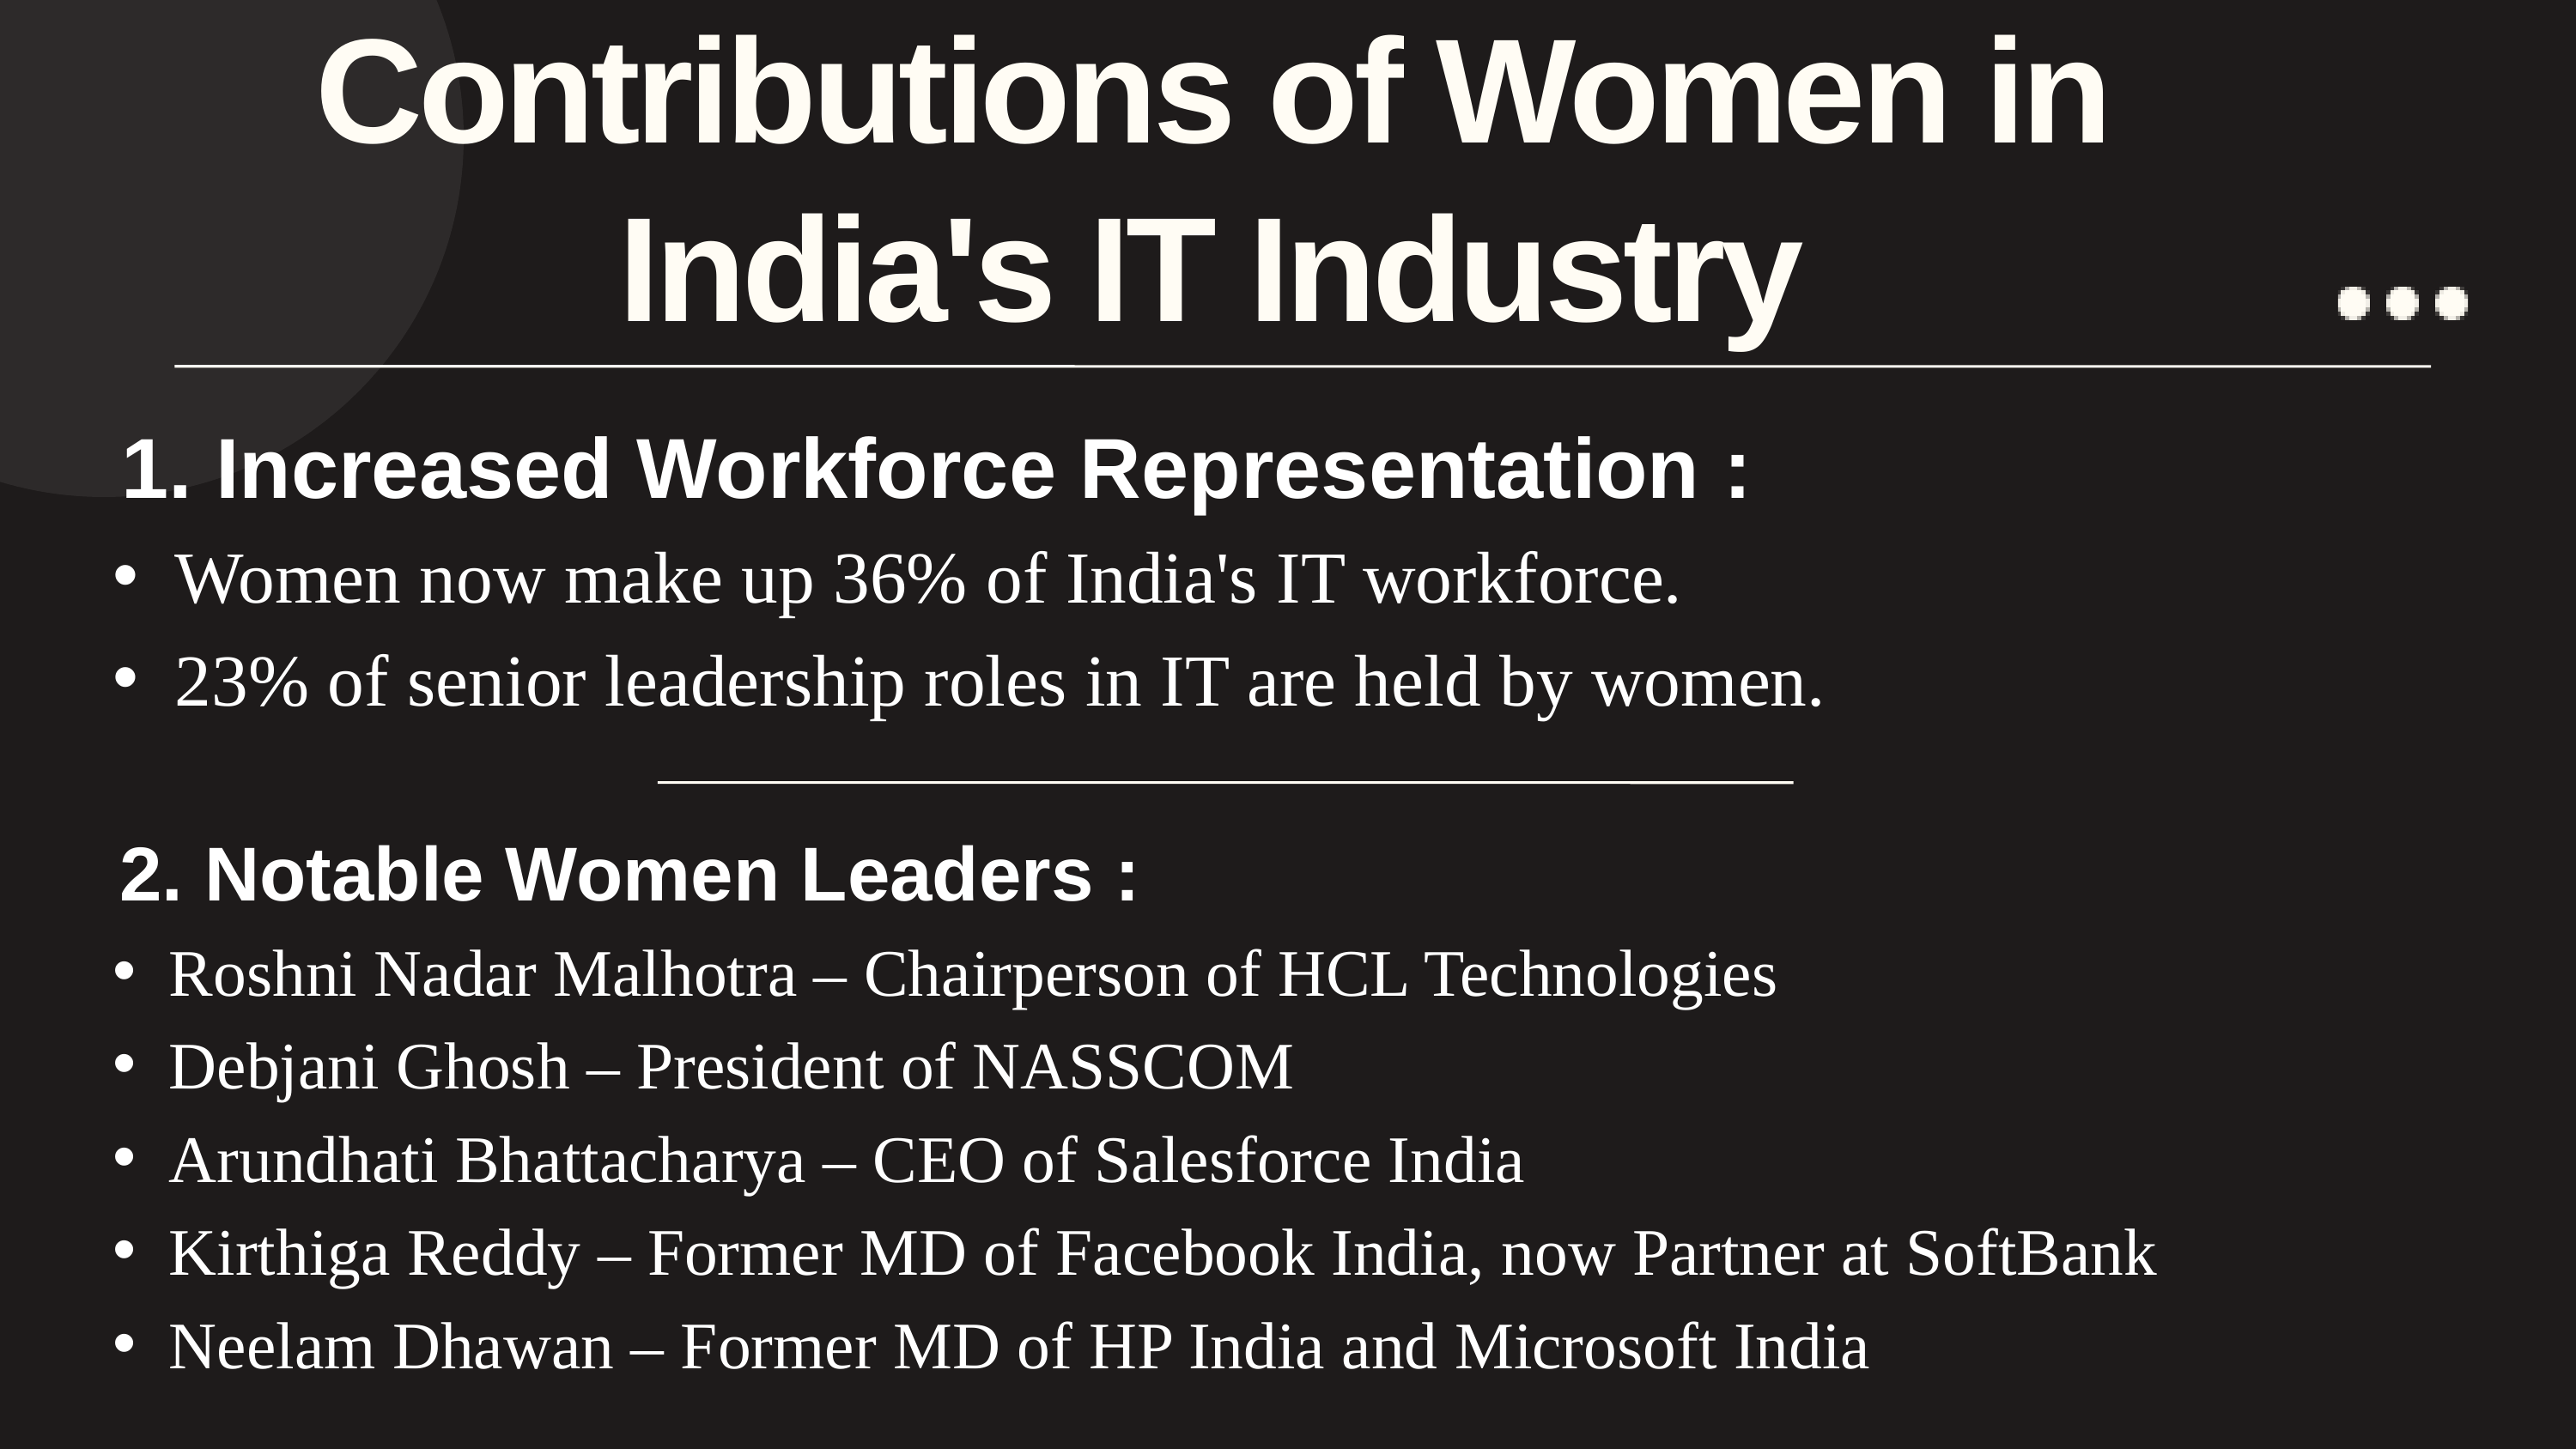

Contributions of Women in India's IT Industry

   1. Increased Workforce Representation :
Women now make up 36% of India's IT workforce.
23% of senior leadership roles in IT are held by women.

   2. Notable Women Leaders :
Roshni Nadar Malhotra – Chairperson of HCL Technologies
Debjani Ghosh – President of NASSCOM
Arundhati Bhattacharya – CEO of Salesforce India
Kirthiga Reddy – Former MD of Facebook India, now Partner at SoftBank
Neelam Dhawan – Former MD of HP India and Microsoft India

Lorem ipsum dolor sit amet, consectetur adipiscing elit. Curabitur vel orci ut dolor fringilla dignissim a nec mauris. Nam at volutpat dui, et pretium metus.
Lorem ipsum dolor sit amet, consectetur adipiscing elit. Curabitur vel orci ut dolor fringilla dignissim a nec mauris. Nam at volutpat dui, et pretium metus.